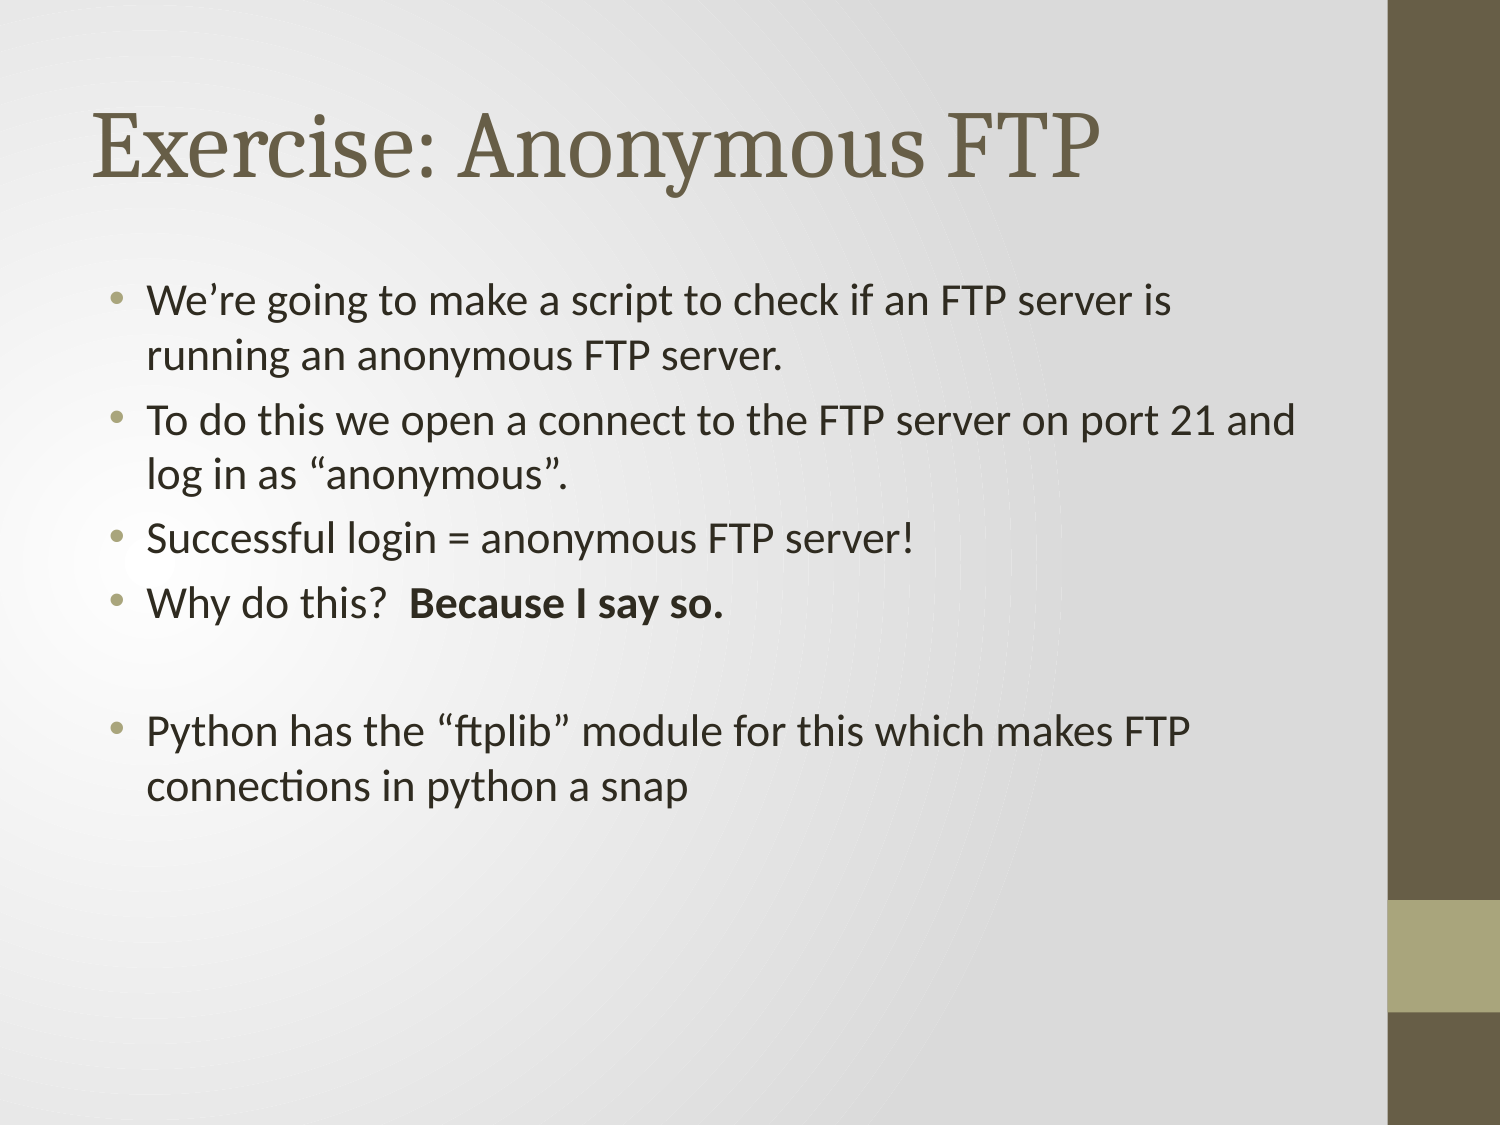

# Exercise: Anonymous FTP
We’re going to make a script to check if an FTP server is running an anonymous FTP server.
To do this we open a connect to the FTP server on port 21 and log in as “anonymous”.
Successful login = anonymous FTP server!
Why do this?  Because I say so.

Python has the “ftplib” module for this which makes FTP connections in python a snap